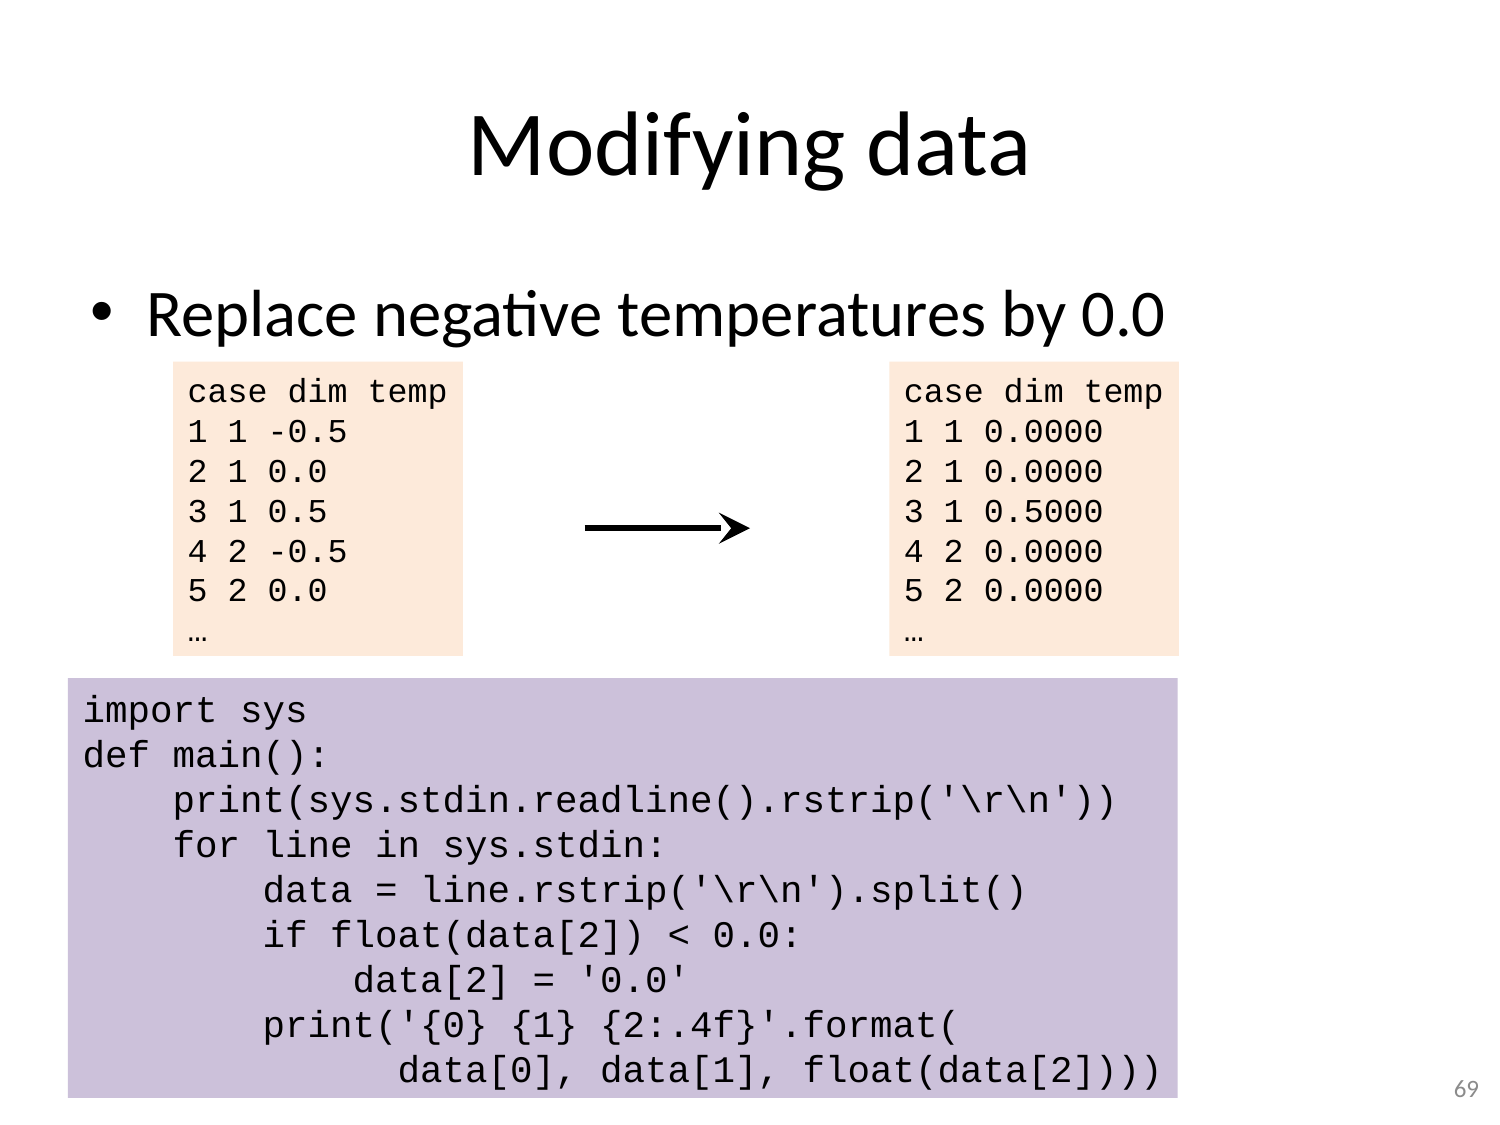

# Modifying data
Replace negative temperatures by 0.0
case dim temp
1 1 -0.5
2 1 0.0
3 1 0.5
4 2 -0.5
5 2 0.0
…
case dim temp
1 1 0.0000
2 1 0.0000
3 1 0.5000
4 2 0.0000
5 2 0.0000
…
import sys
def main():
    print(sys.stdin.readline().rstrip('\r\n'))
    for line in sys.stdin:
        data = line.rstrip('\r\n').split()
        if float(data[2]) < 0.0:
            data[2] = '0.0'
        print('{0} {1} {2:.4f}'.format(
              data[0], data[1], float(data[2])))
69